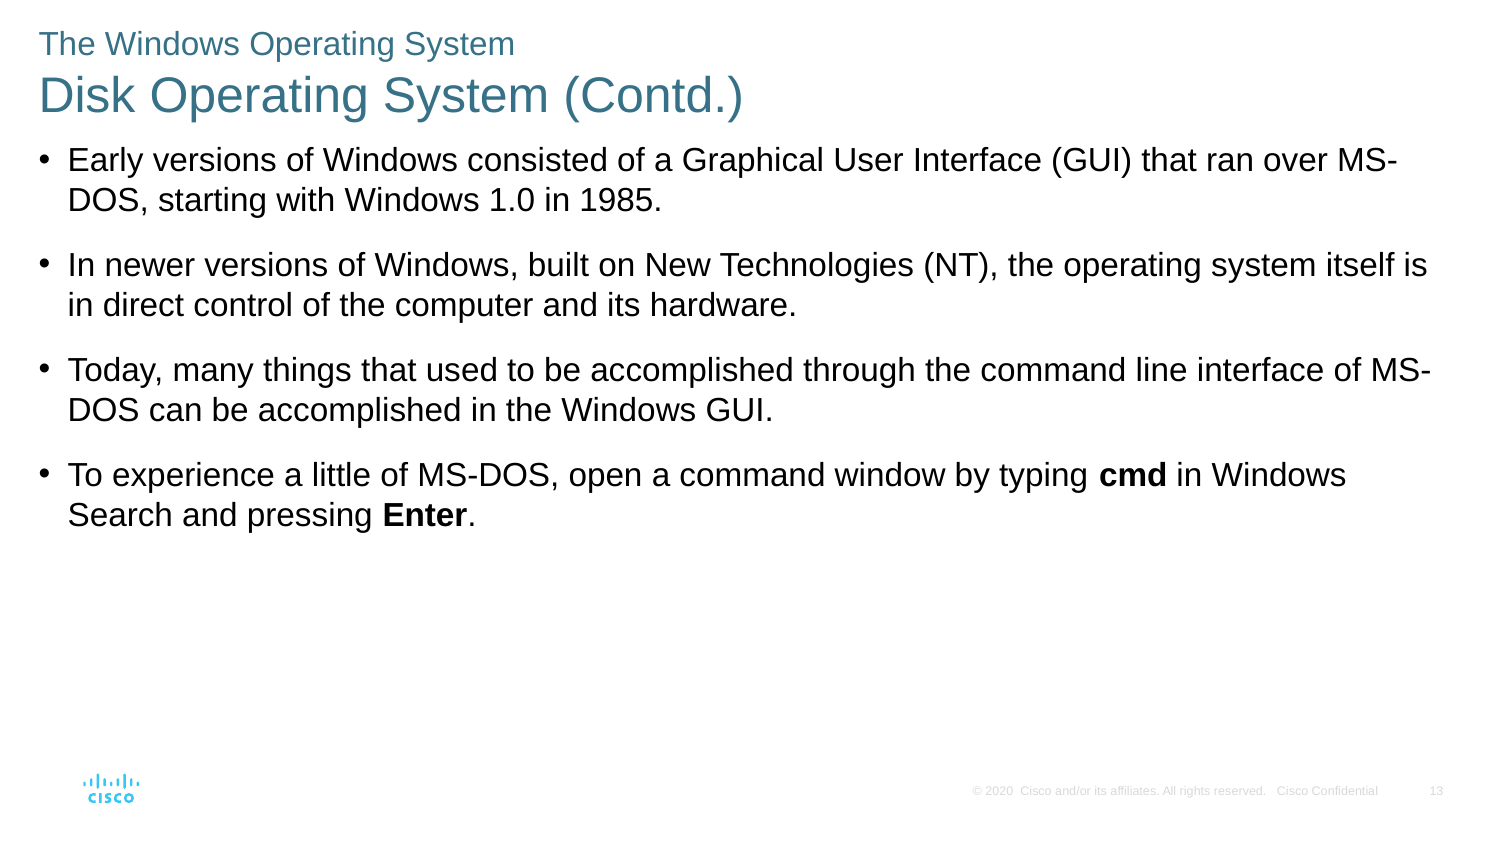

The Windows Operating System
Disk Operating System (Contd.)
Early versions of Windows consisted of a Graphical User Interface (GUI) that ran over MS-DOS, starting with Windows 1.0 in 1985.
In newer versions of Windows, built on New Technologies (NT), the operating system itself is in direct control of the computer and its hardware.
Today, many things that used to be accomplished through the command line interface of MS-DOS can be accomplished in the Windows GUI.
To experience a little of MS-DOS, open a command window by typing cmd in Windows Search and pressing Enter.